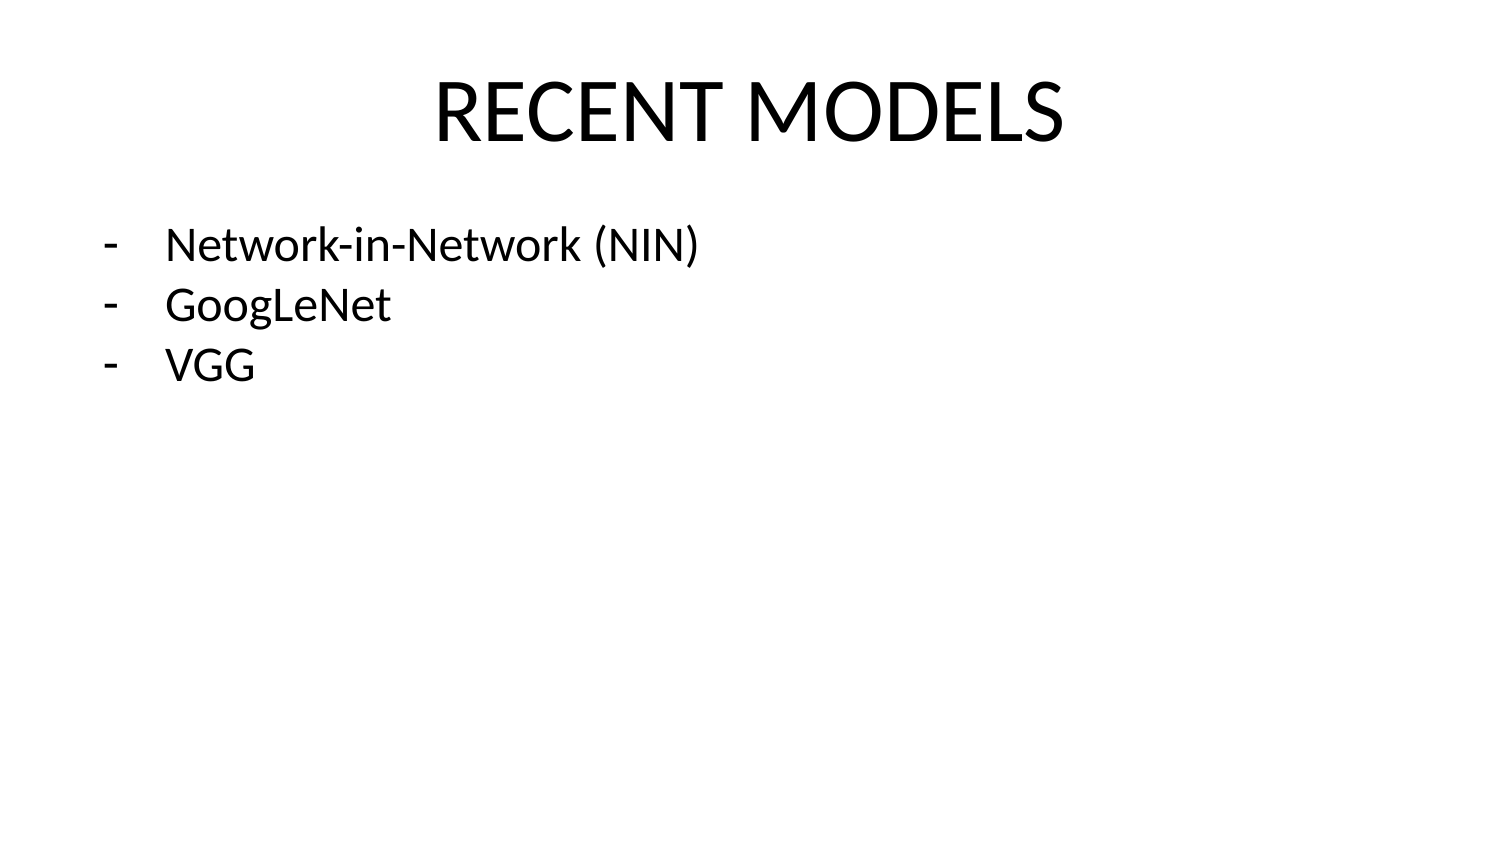

# RECENT MODELS
Network-in-Network (NIN)
GoogLeNet
VGG